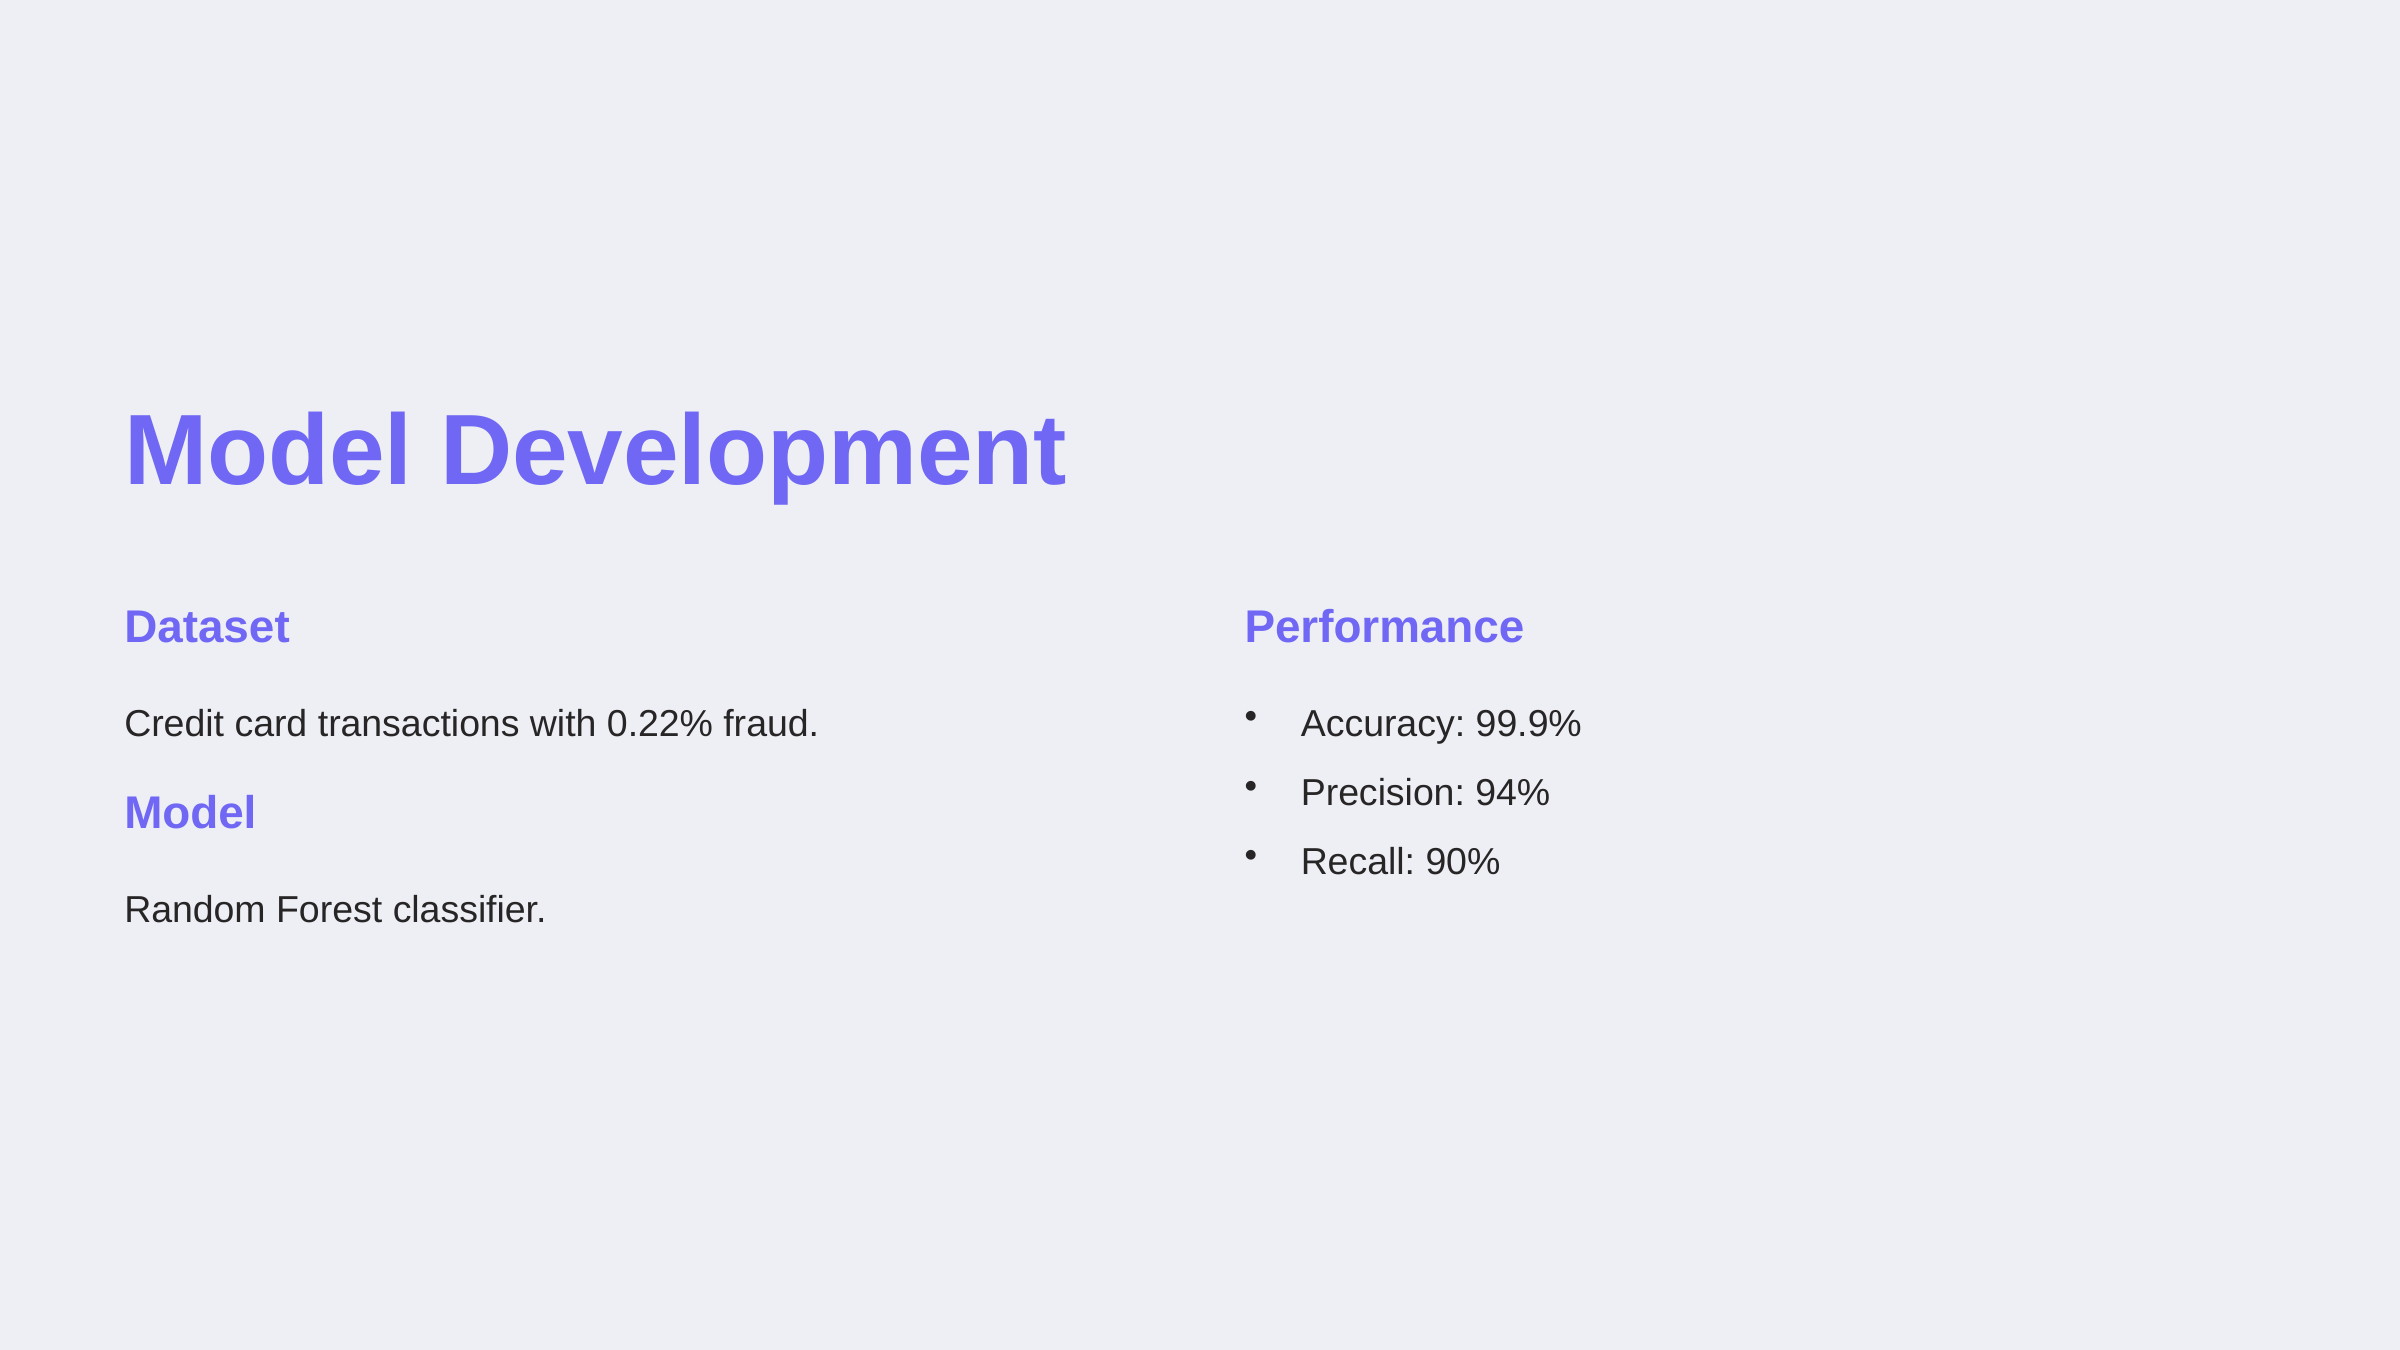

Model Development
Dataset
Performance
Credit card transactions with 0.22% fraud.
Accuracy: 99.9%
Precision: 94%
Model
Recall: 90%
Random Forest classifier.